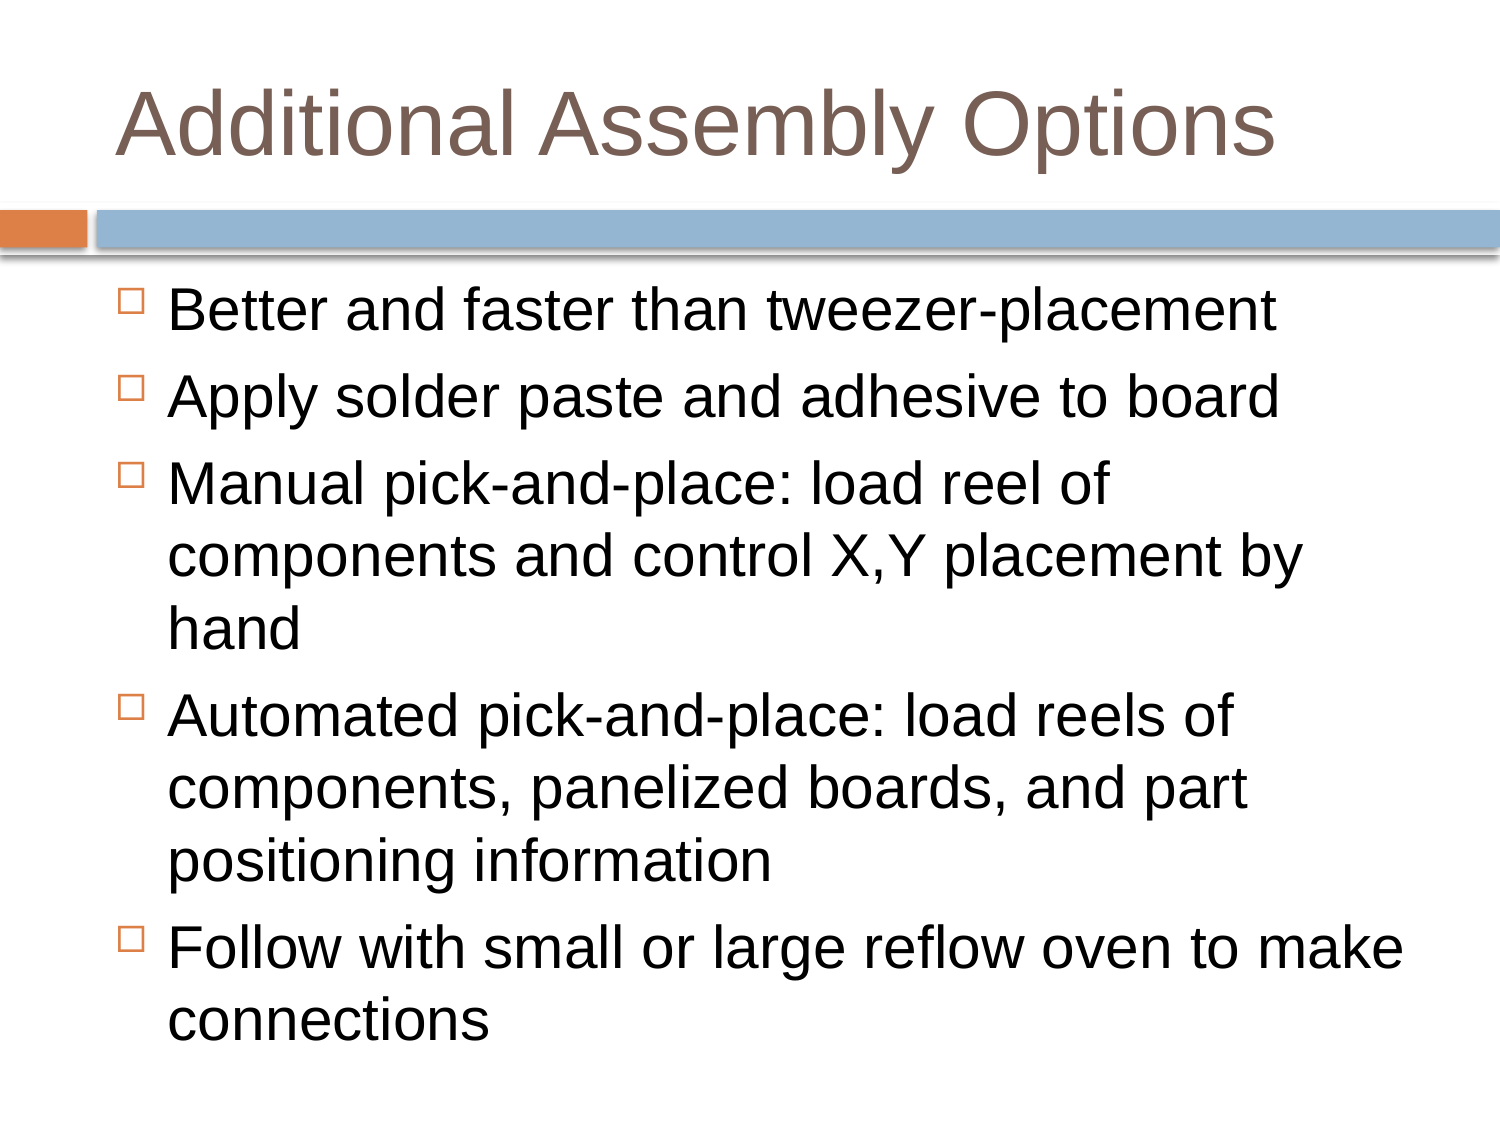

# Additional Assembly Options
Better and faster than tweezer-placement
Apply solder paste and adhesive to board
Manual pick-and-place: load reel of components and control X,Y placement by hand
Automated pick-and-place: load reels of components, panelized boards, and part positioning information
Follow with small or large reflow oven to make connections